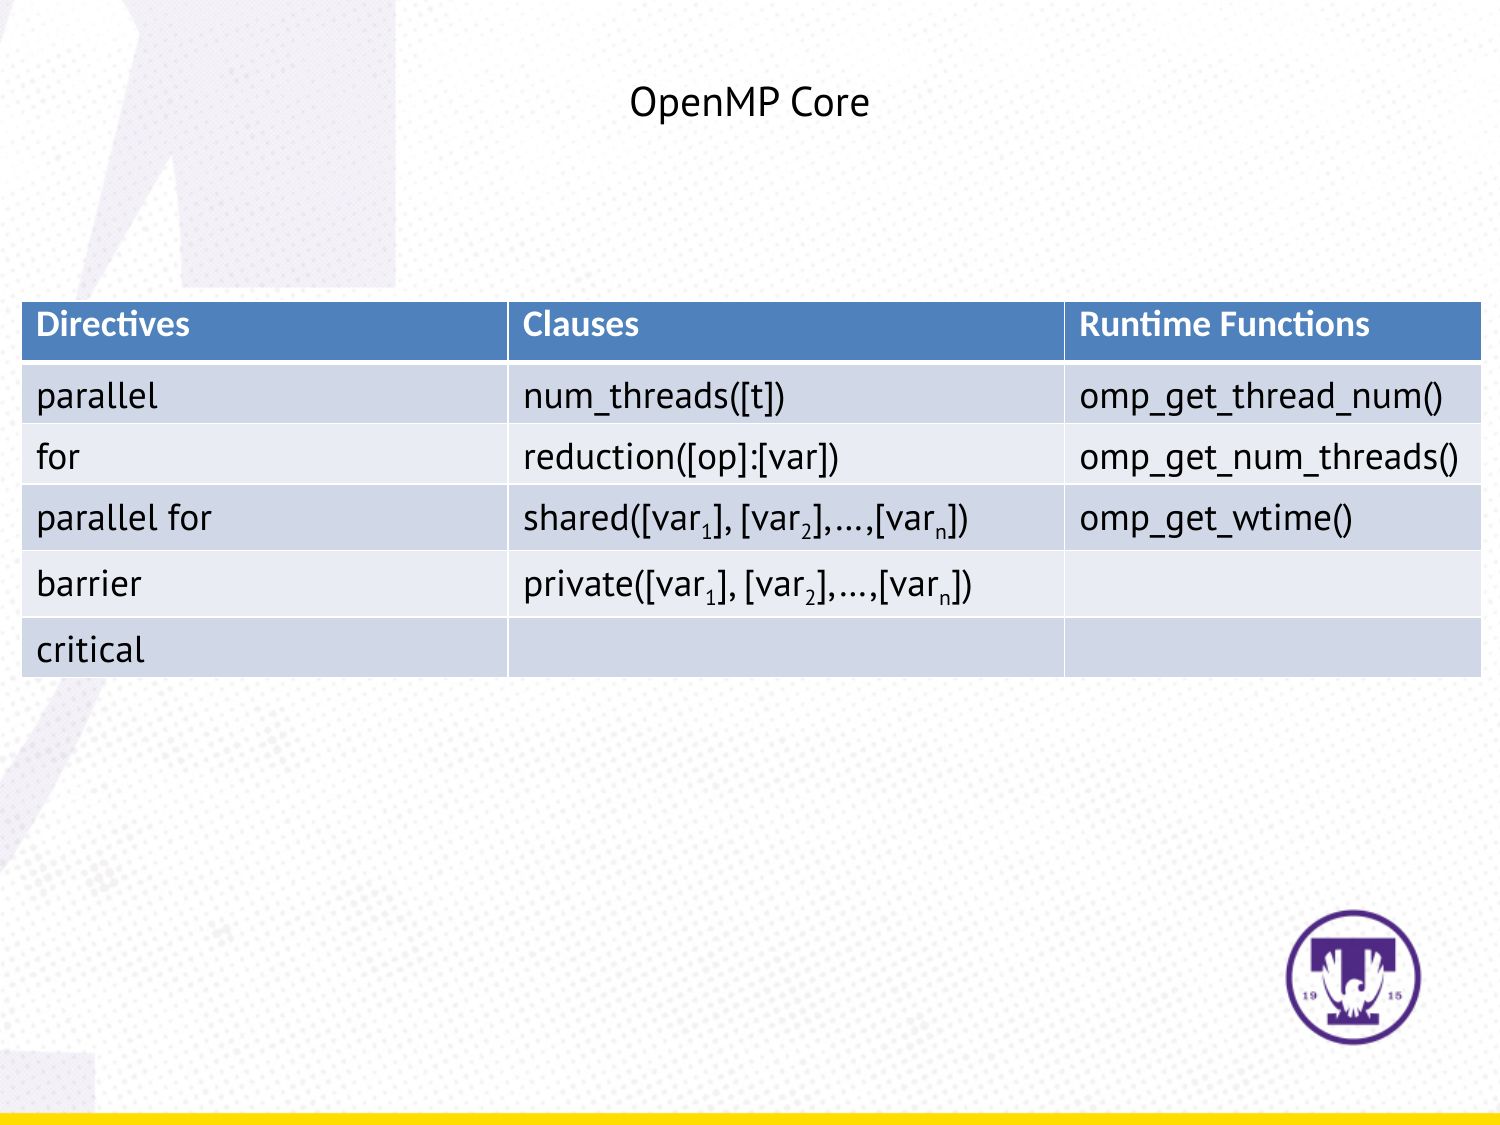

OpenMP Core
| Directives | Clauses | Runtime Functions |
| --- | --- | --- |
| parallel | num\_threads([t]) | omp\_get\_thread\_num() |
| for | reduction([op]:[var]) | omp\_get\_num\_threads() |
| parallel for | shared([var1], [var2],…,[varn]) | omp\_get\_wtime() |
| barrier | private([var1], [var2],…,[varn]) |  |
| critical |  |  |